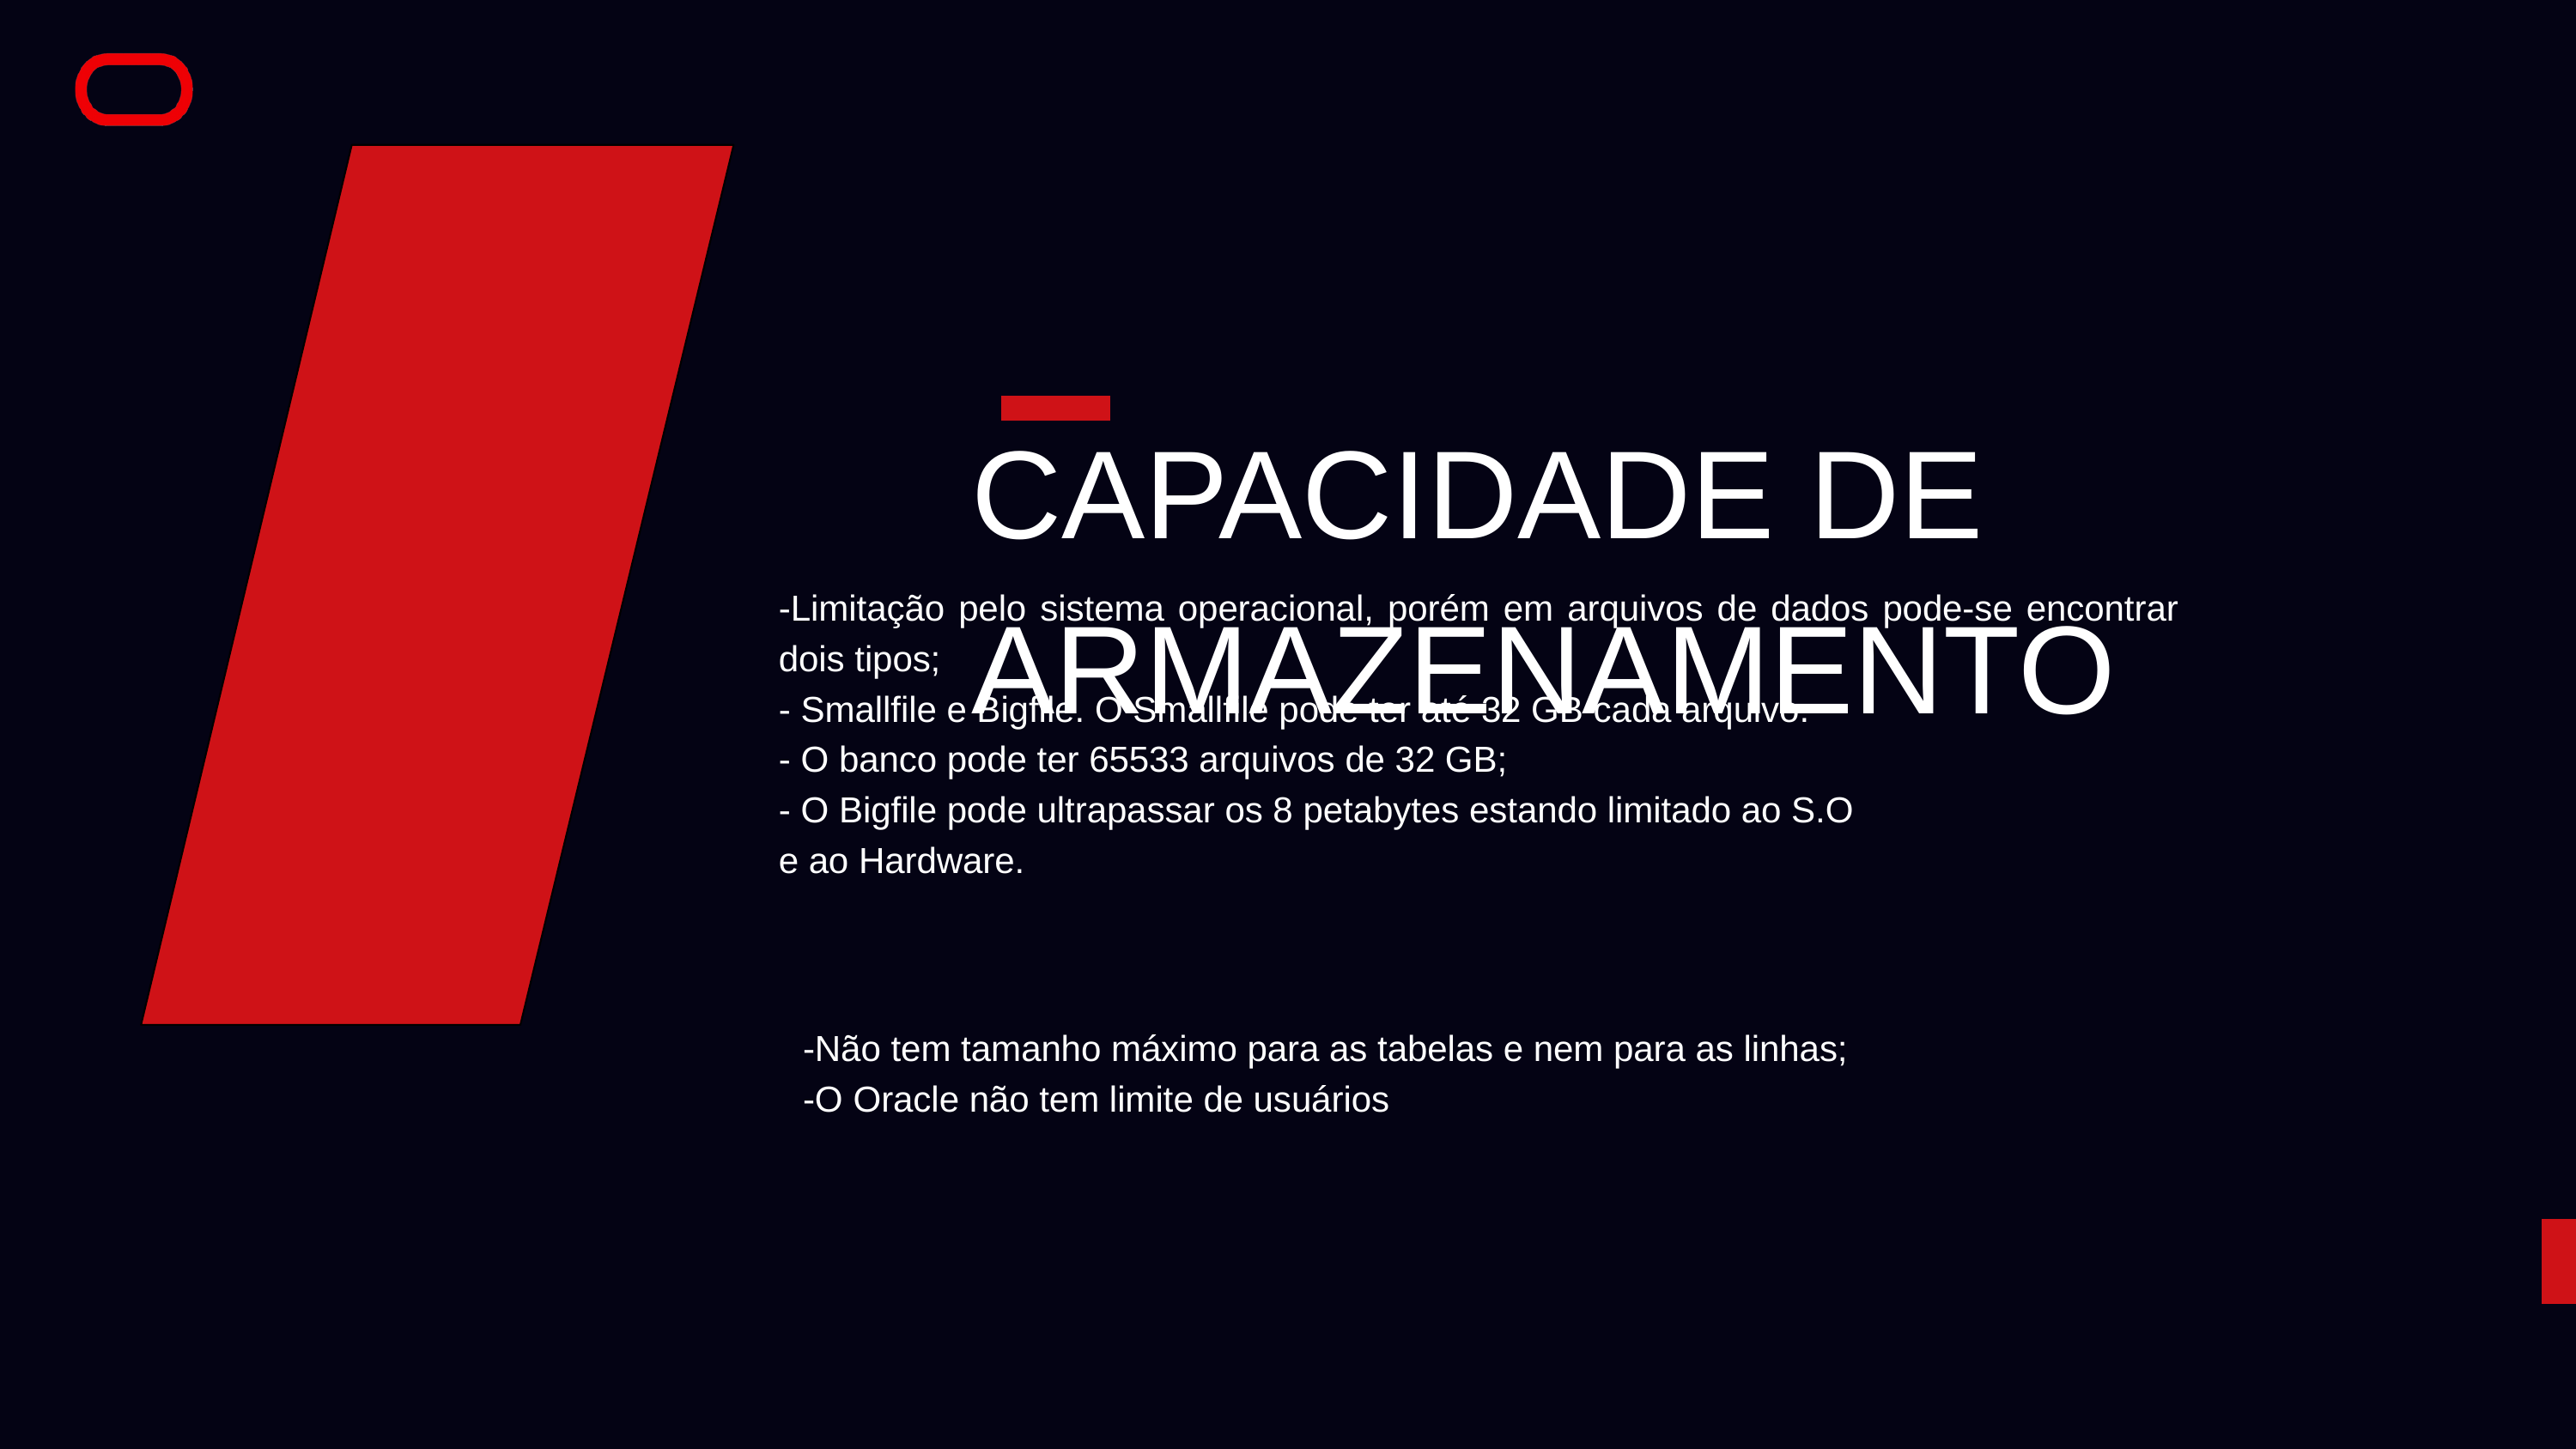

CAPACIDADE DE ARMAZENAMENTO

-Limitação pelo sistema operacional, porém em arquivos de dados pode-se encontrar dois tipos;
- Smallfile e Bigfile. O Smallfile pode ter até 32 GB cada arquivo.
- O banco pode ter 65533 arquivos de 32 GB;
- O Bigfile pode ultrapassar os 8 petabytes estando limitado ao S.O
e ao Hardware.
-Não tem tamanho máximo para as tabelas e nem para as linhas;
-O Oracle não tem limite de usuários